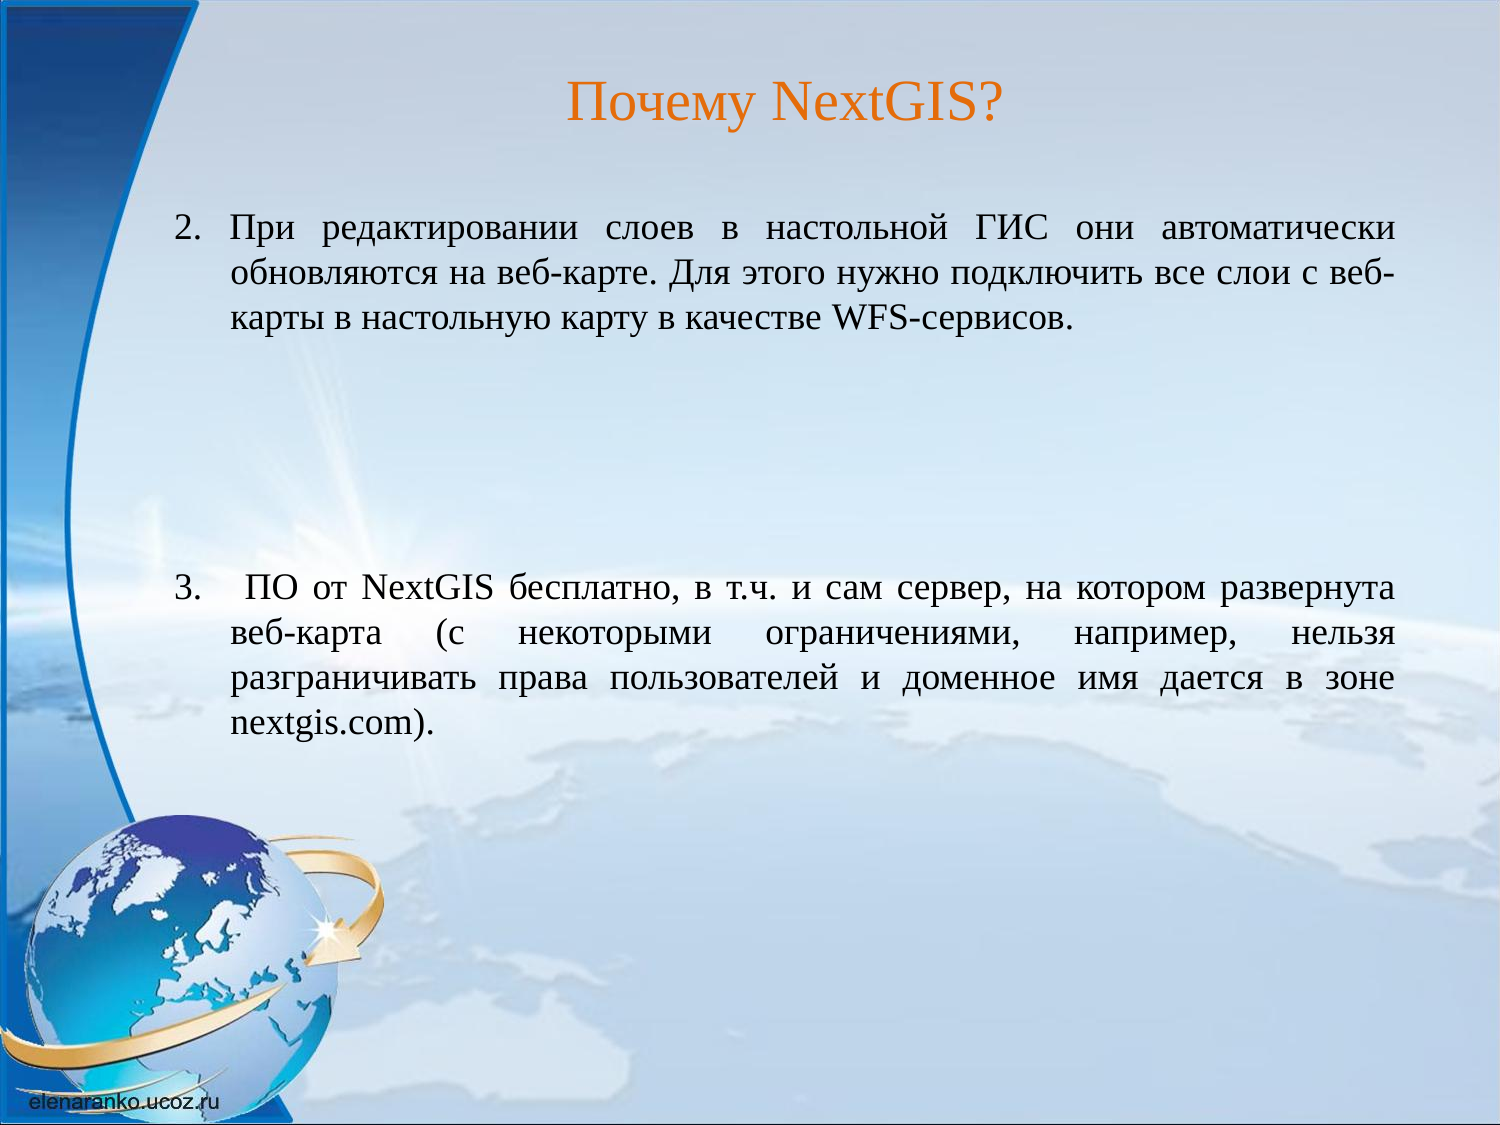

Почему NextGIS?

2. При редактировании слоев в настольной ГИС они автоматически обновляются на веб-карте. Для этого нужно подключить все слои с веб-карты в настольную карту в качестве WFS-сервисов.

3.   ПО от NextGIS бесплатно, в т.ч. и сам сервер, на котором развернута веб-карта (с некоторыми ограничениями, например, нельзя разграничивать права пользователей и доменное имя дается в зоне nextgis.com).